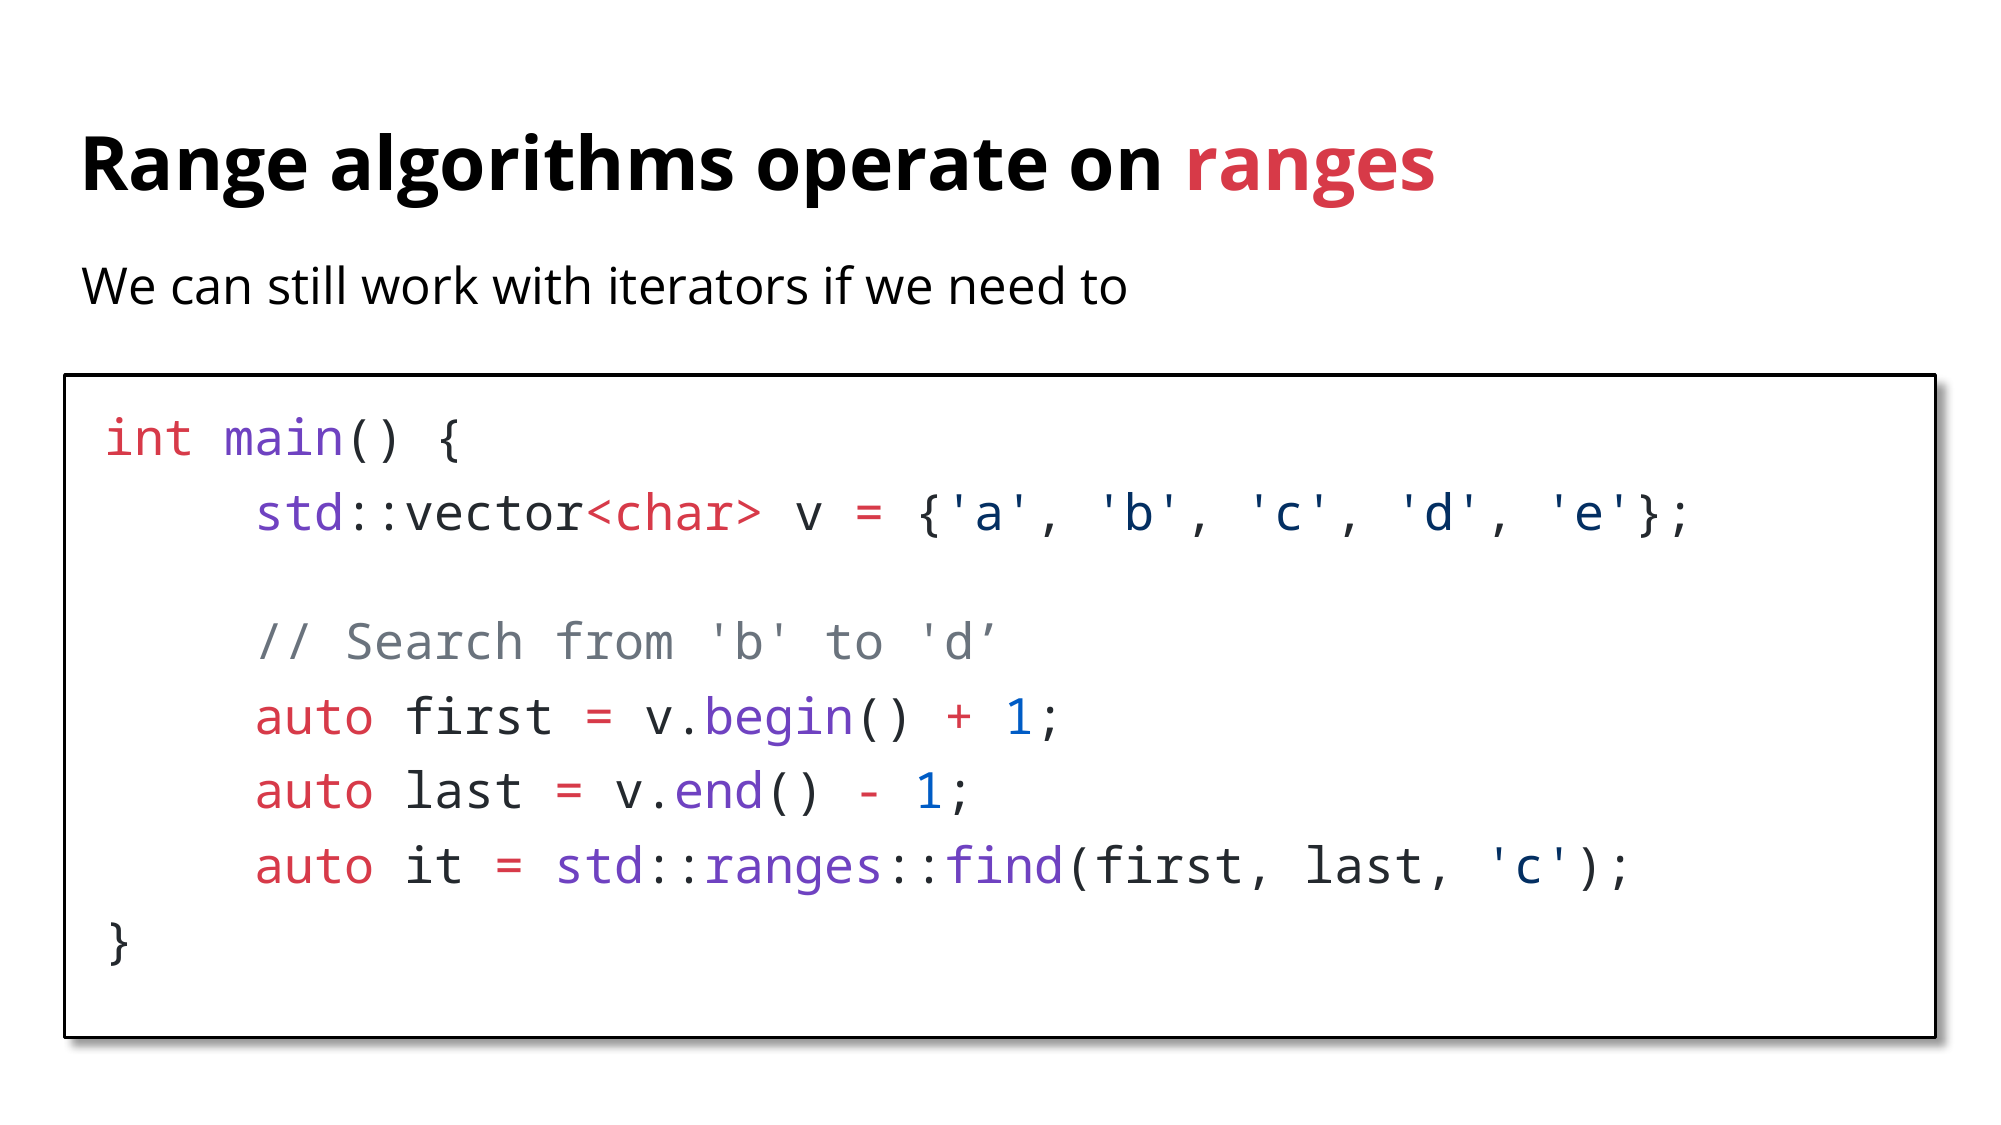

# Range algorithms operate on ranges
We can still work with iterators if we need to
int main() {
	std::vector<char> v = {'a', 'b', 'c', 'd', 'e'};
	// Search from 'b' to 'd’
	auto first = v.begin() + 1;
	auto last = v.end() - 1;
	auto it = std::ranges::find(first, last, 'c');
}